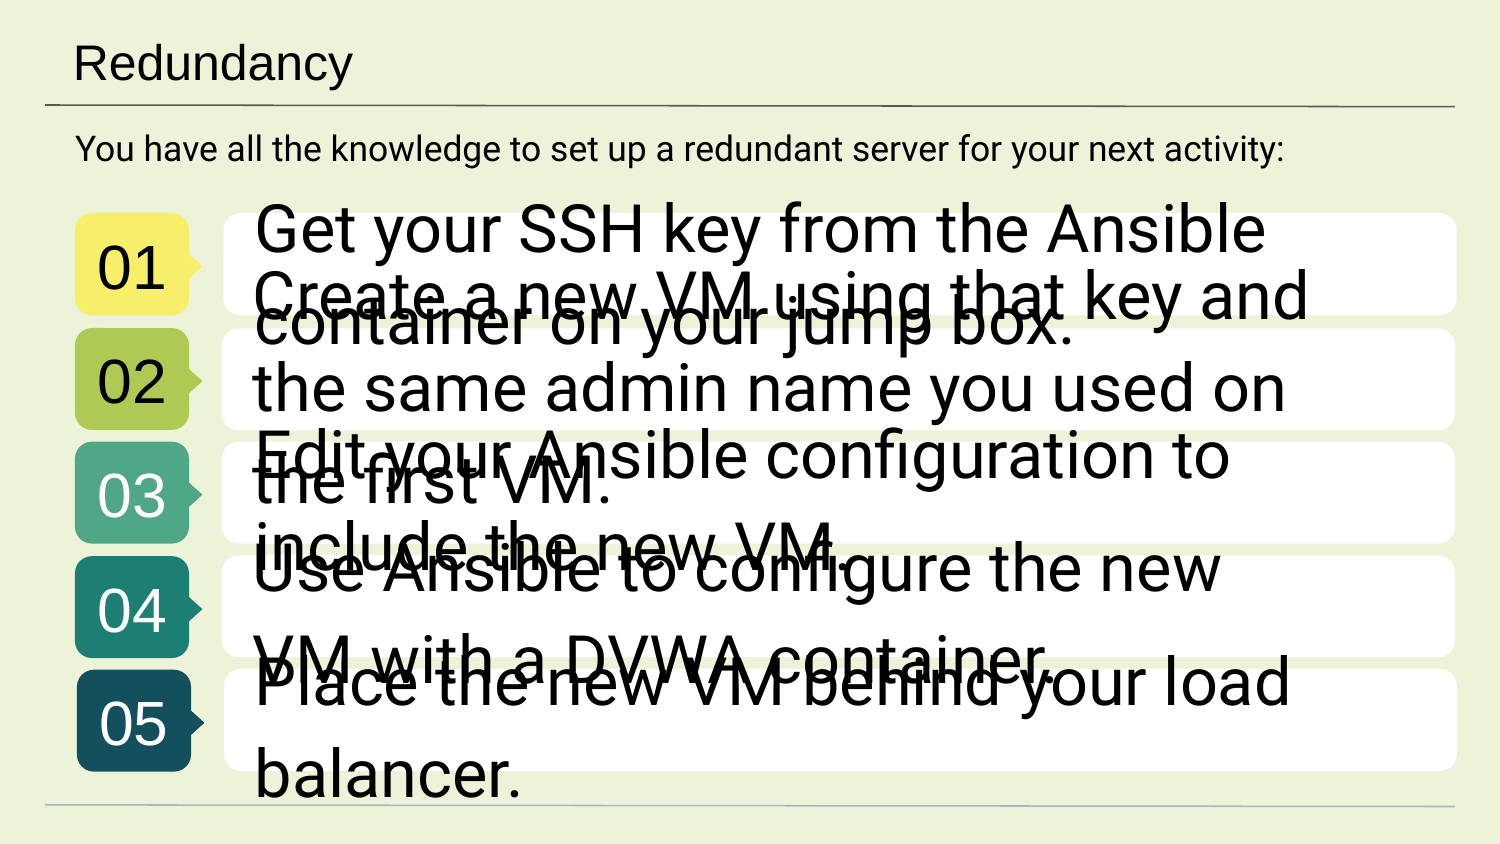

# Redundancy
You have all the knowledge to set up a redundant server for your next activity:

Get your SSH key from the Ansible container on your jump box.

Create a new VM using that key and the same admin name you used on the first VM.

Edit your Ansible configuration to include the new VM.
Use Ansible to configure the new VM with a DVWA container.

Place the new VM behind your load balancer.